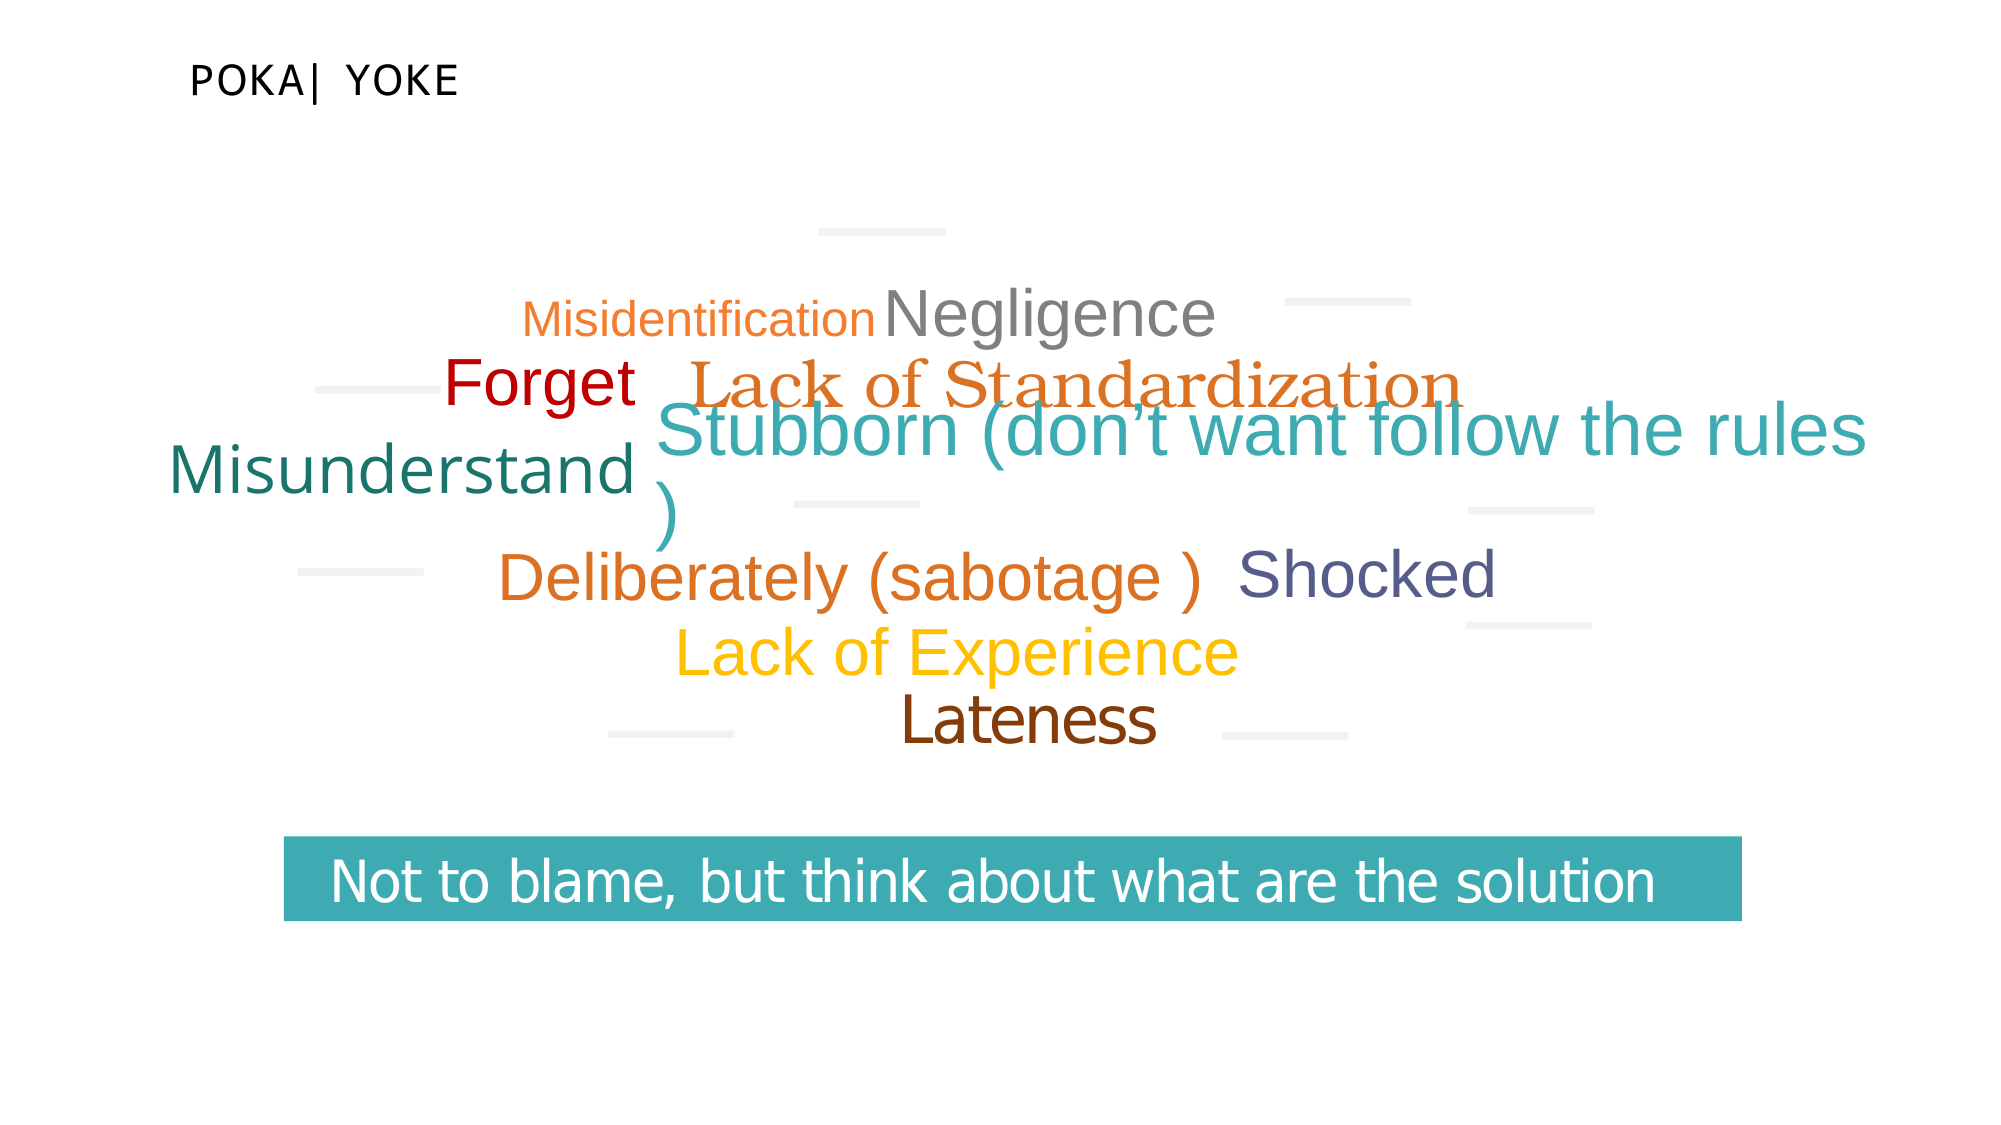

POKA| YOKE

Negligence
Misidentification
Forget
Lack of Standardization
Stubborn (don’t want follow the rules )
Misunderstand
Shocked
Deliberately (sabotage )
Lack of Experience
Lateness

Not to blame, but think about what are the solution